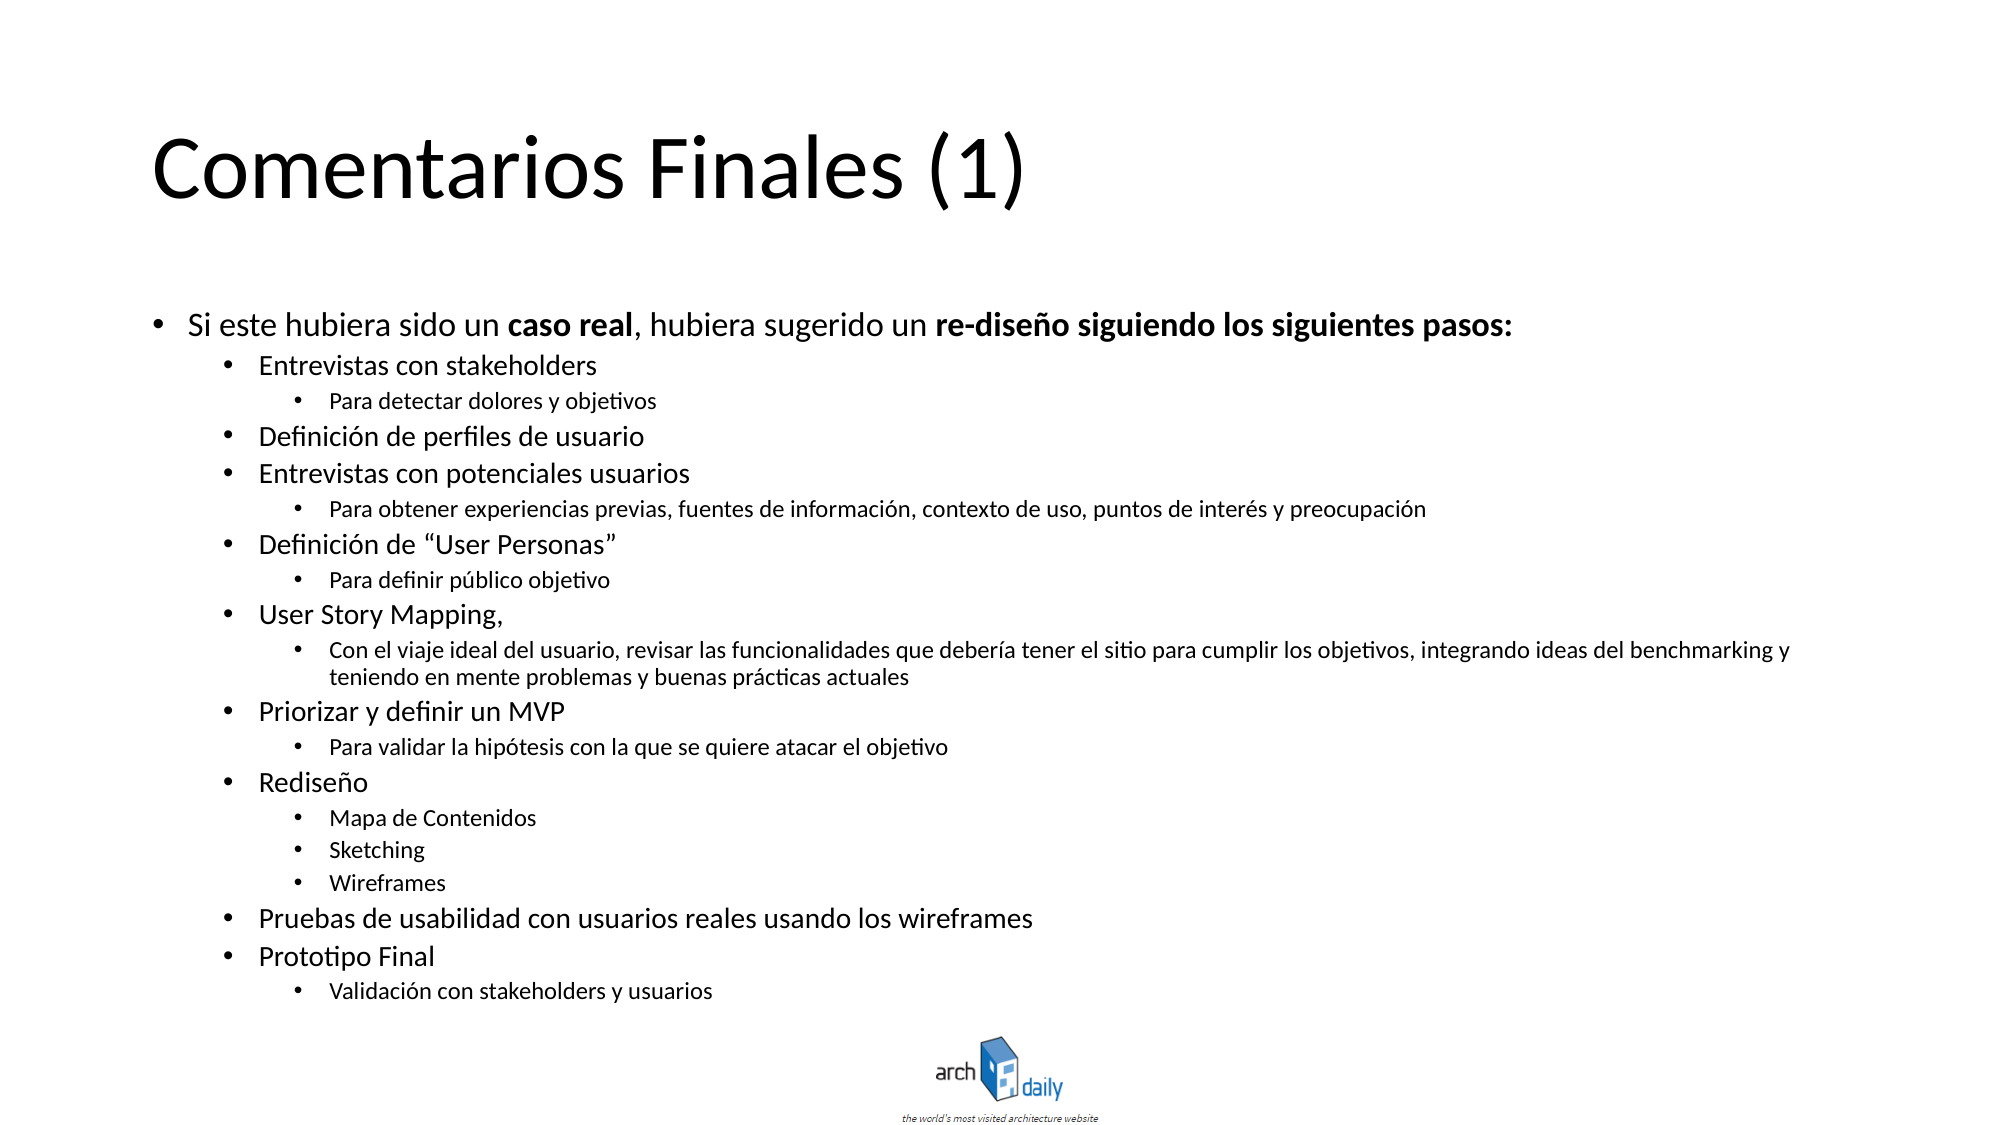

# Comentarios Finales (1)
Si este hubiera sido un caso real, hubiera sugerido un re-diseño siguiendo los siguientes pasos:
Entrevistas con stakeholders
Para detectar dolores y objetivos
Definición de perfiles de usuario
Entrevistas con potenciales usuarios
Para obtener experiencias previas, fuentes de información, contexto de uso, puntos de interés y preocupación
Definición de “User Personas”
Para definir público objetivo
User Story Mapping,
Con el viaje ideal del usuario, revisar las funcionalidades que debería tener el sitio para cumplir los objetivos, integrando ideas del benchmarking y teniendo en mente problemas y buenas prácticas actuales
Priorizar y definir un MVP
Para validar la hipótesis con la que se quiere atacar el objetivo
Rediseño
Mapa de Contenidos
Sketching
Wireframes
Pruebas de usabilidad con usuarios reales usando los wireframes
Prototipo Final
Validación con stakeholders y usuarios